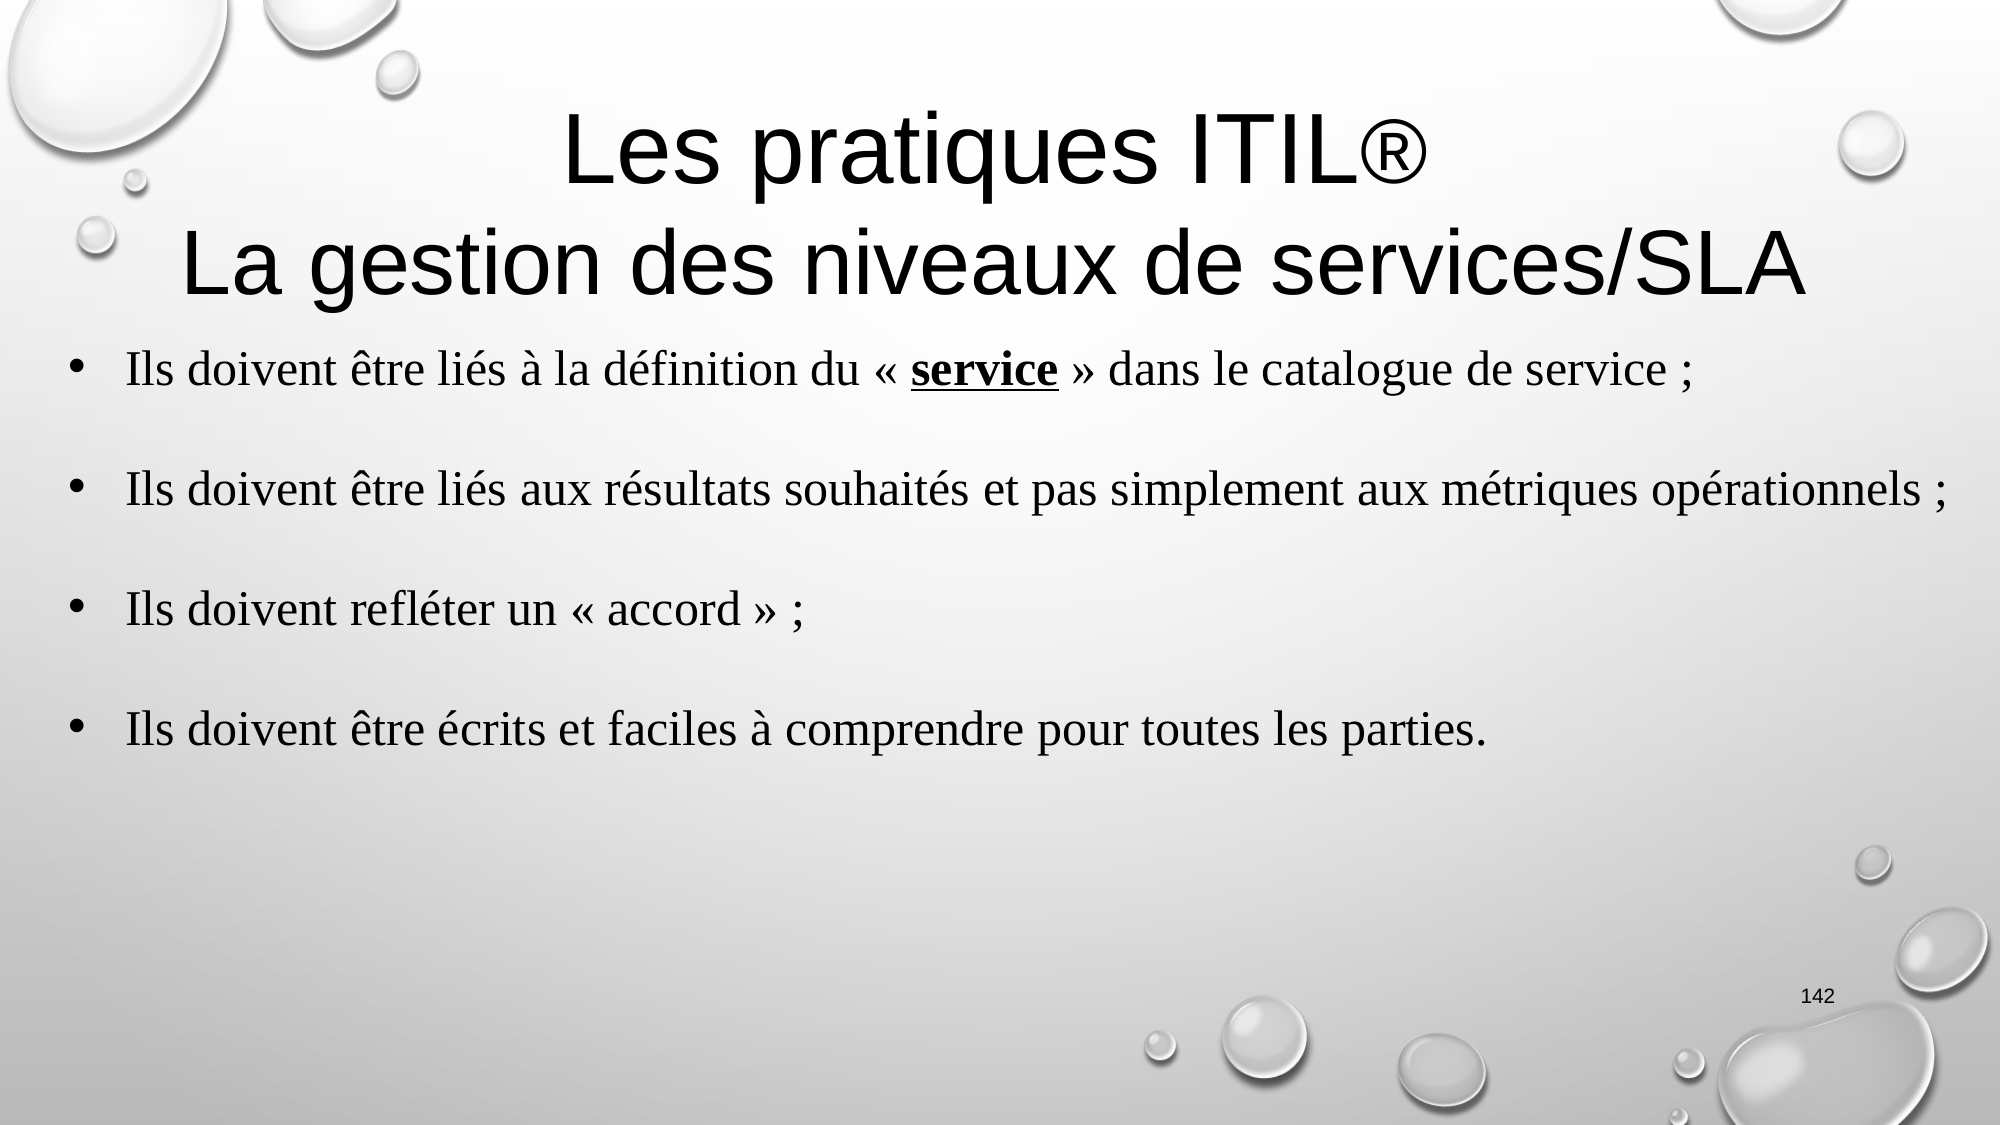

Les pratiques ITIL®
La gestion des niveaux de services/SLA
Ils doivent être liés à la définition du « service » dans le catalogue de service ;

Ils doivent être liés aux résultats souhaités et pas simplement aux métriques opérationnels ;

Ils doivent refléter un « accord » ;

Ils doivent être écrits et faciles à comprendre pour toutes les parties.
142